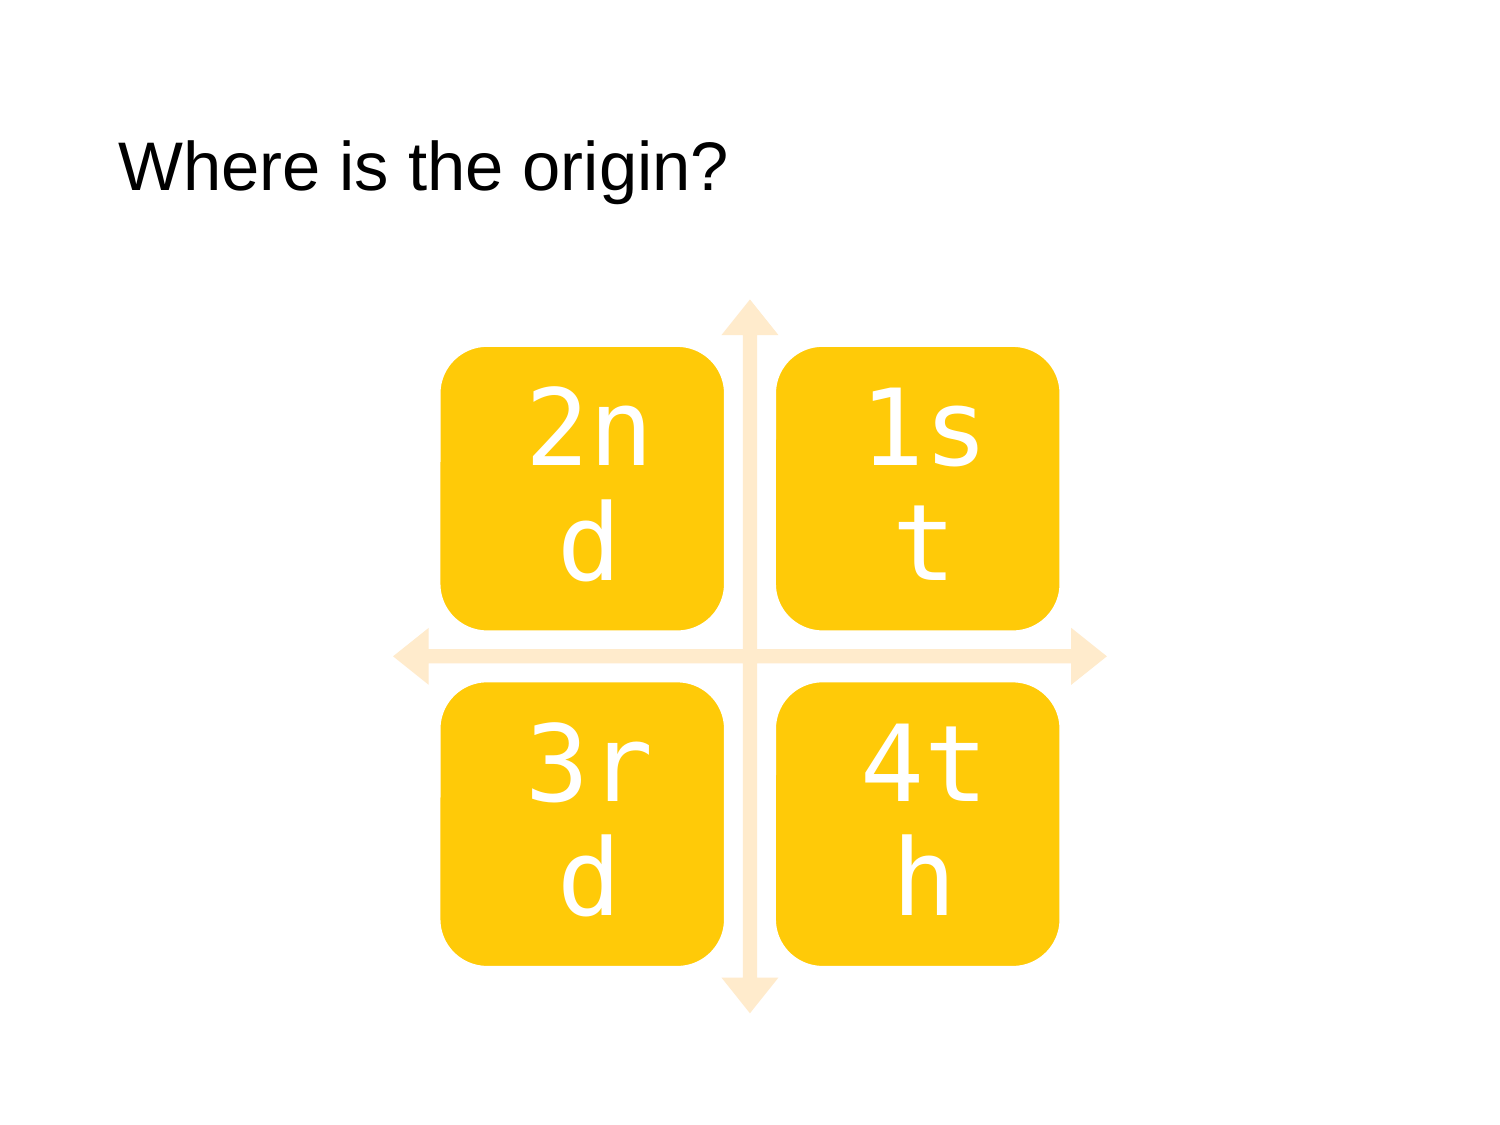

# Where is the origin?
2nd
1st
3rd
4th